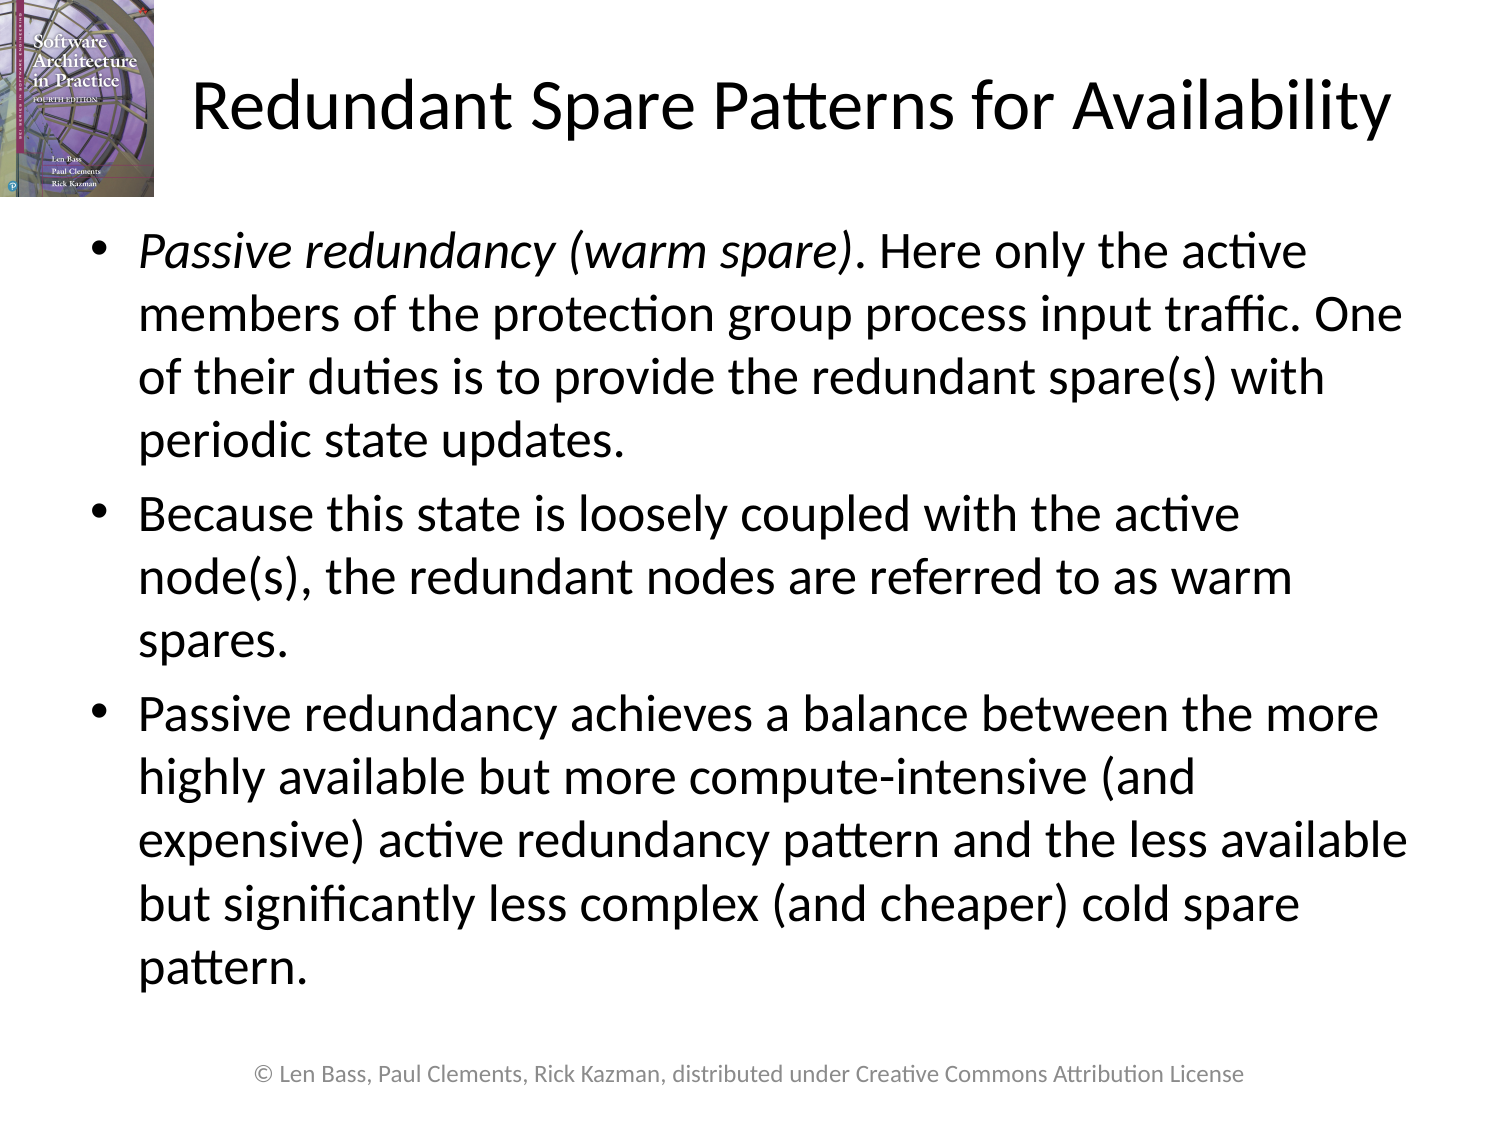

# Redundant Spare Patterns for Availability
Passive redundancy (warm spare). Here only the active members of the protection group process input traffic. One of their duties is to provide the redundant spare(s) with periodic state updates.
Because this state is loosely coupled with the active node(s), the redundant nodes are referred to as warm spares.
Passive redundancy achieves a balance between the more highly available but more compute-intensive (and expensive) active redundancy pattern and the less available but significantly less complex (and cheaper) cold spare pattern.
© Len Bass, Paul Clements, Rick Kazman, distributed under Creative Commons Attribution License